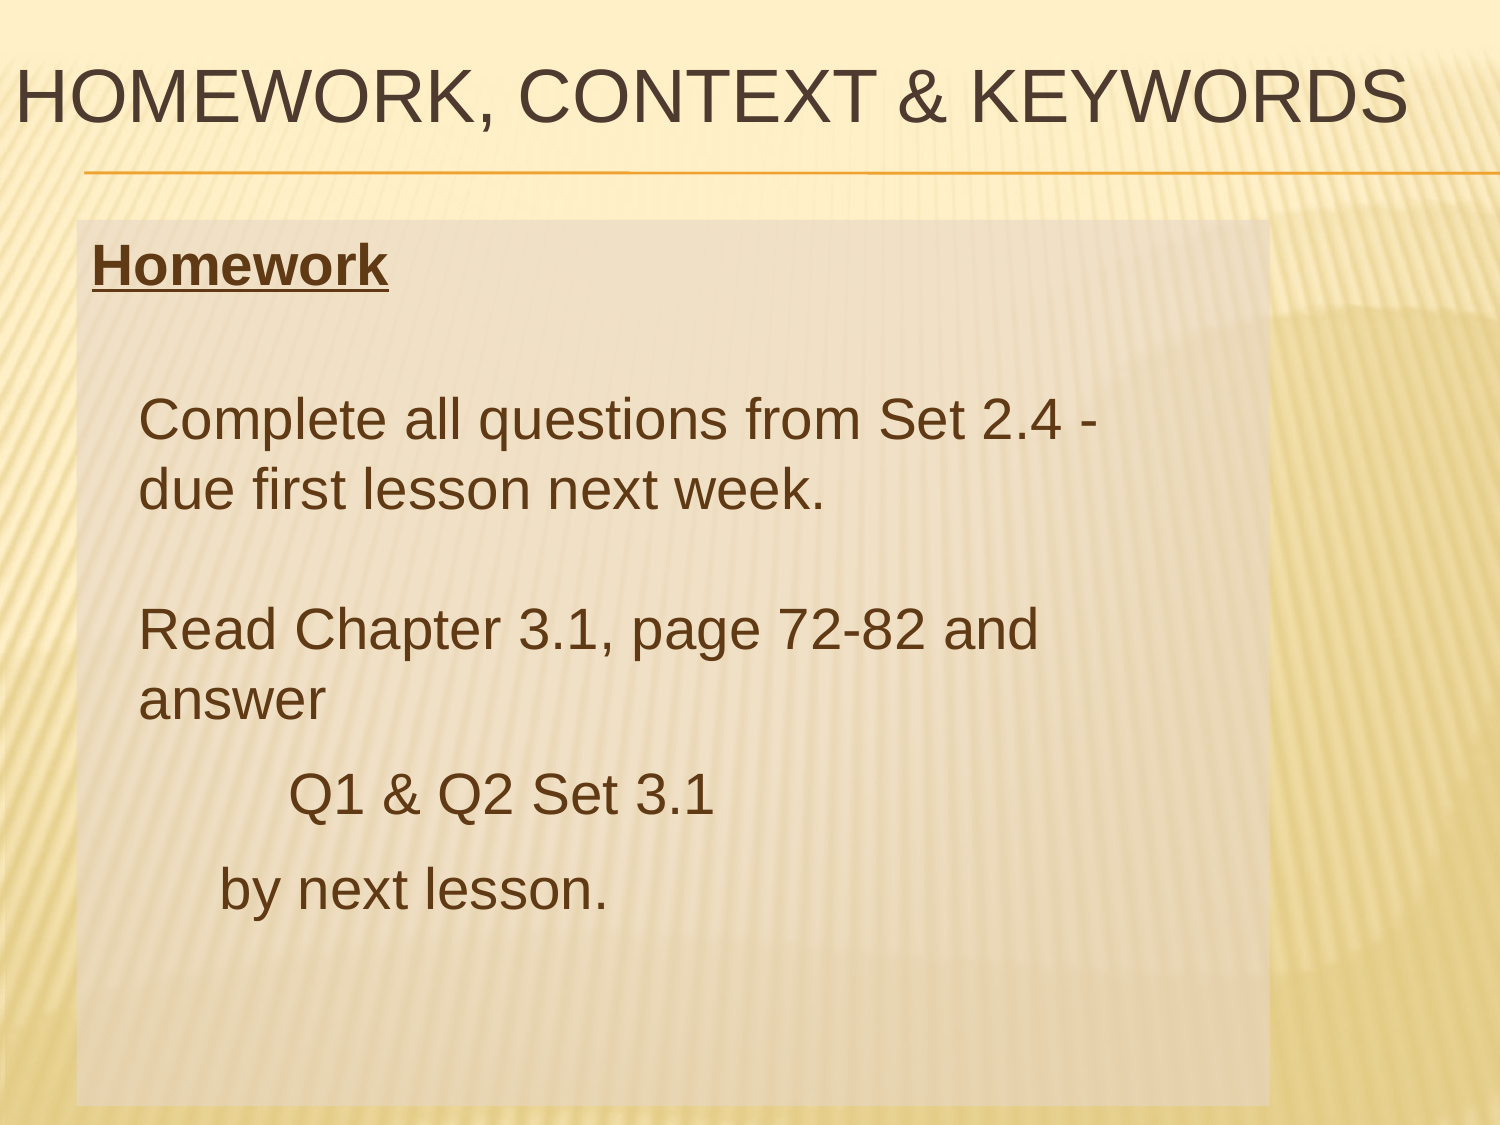

# Homework, Context & Keywords
Homework

Complete all questions from Set 2.4 - due first lesson next week.

Read Chapter 3.1, page 72-82 and answer
	Q1 & Q2 Set 3.1
     by next lesson.